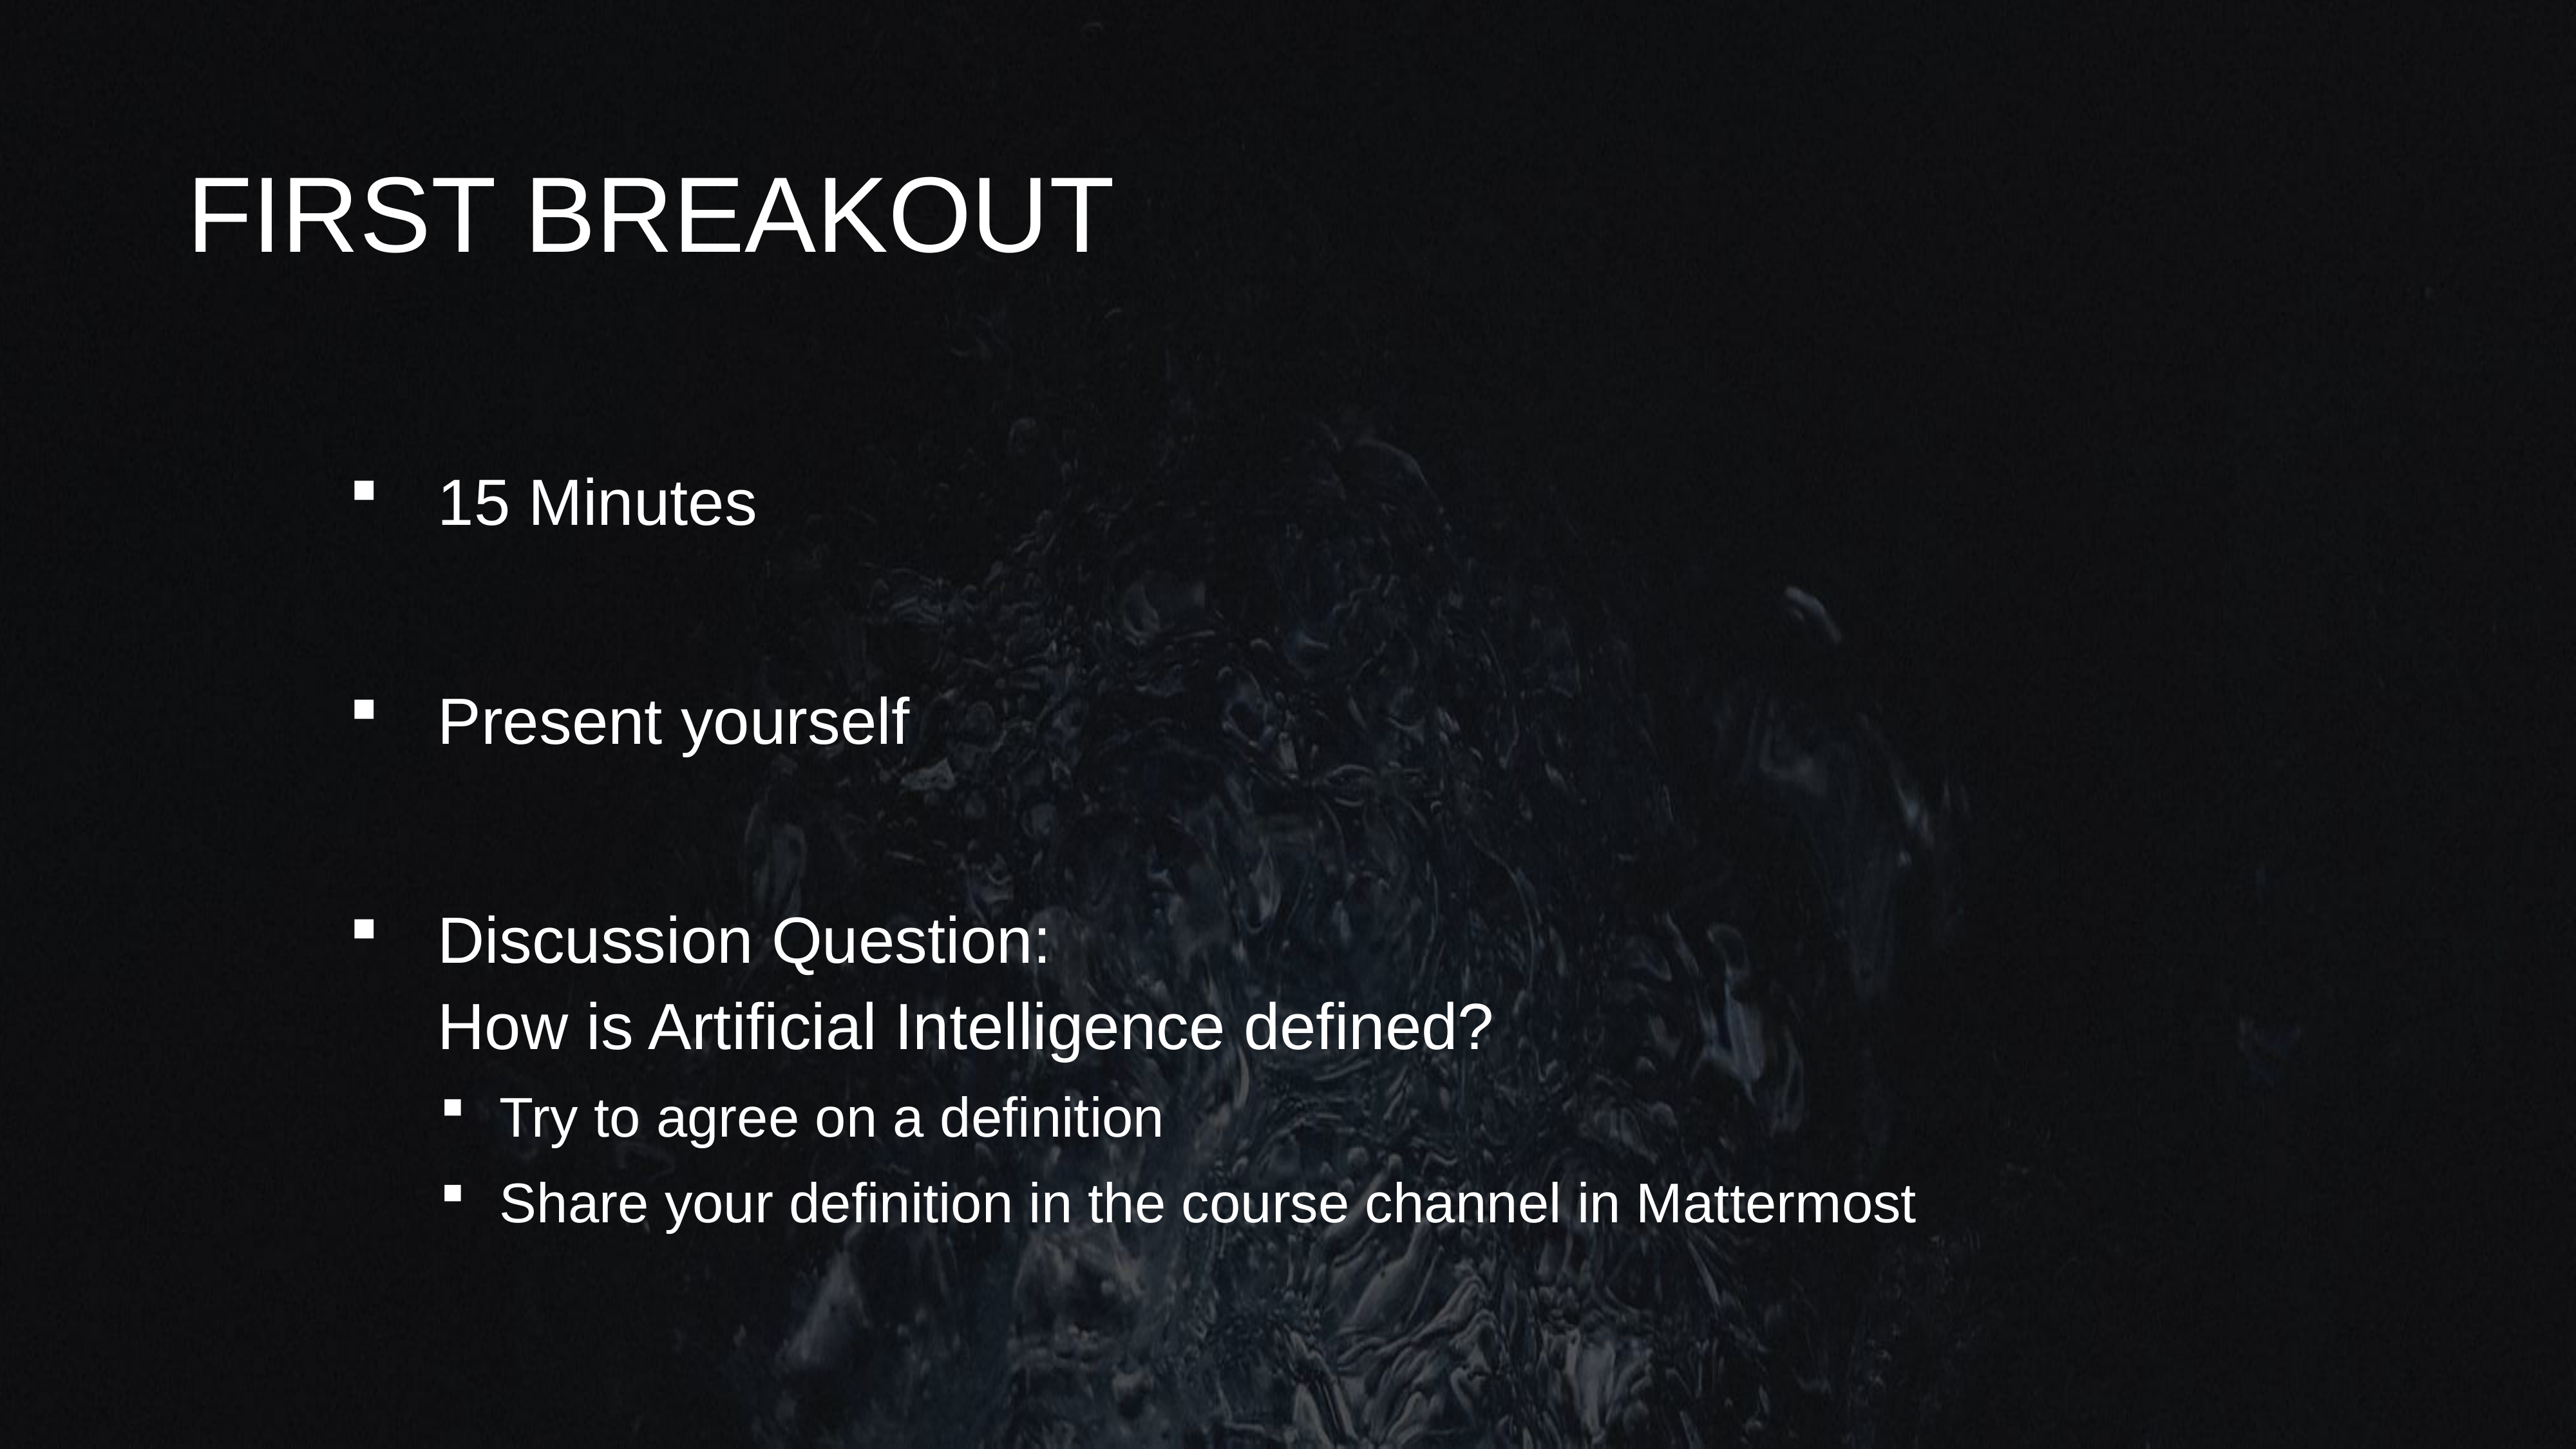

# First Breakout
15 Minutes

Present yourself

Discussion Question:
How is Artificial Intelligence defined?
Try to agree on a definition
Share your definition in the course channel in Mattermost